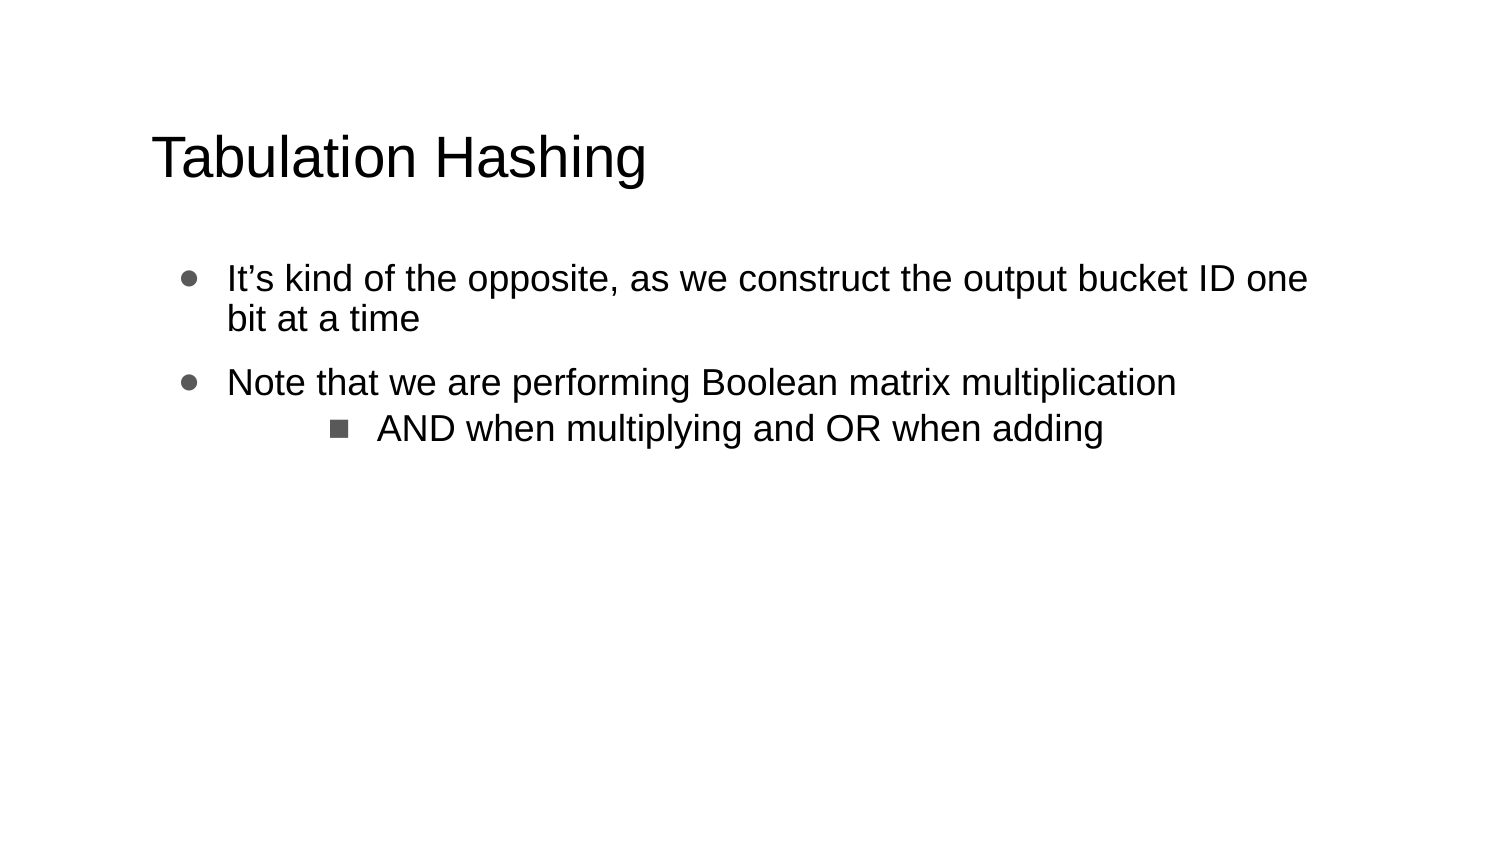

# Tabulation Hashing
It’s kind of the opposite, as we construct the output bucket ID one bit at a time
Note that we are performing Boolean matrix multiplication
AND when multiplying and OR when adding